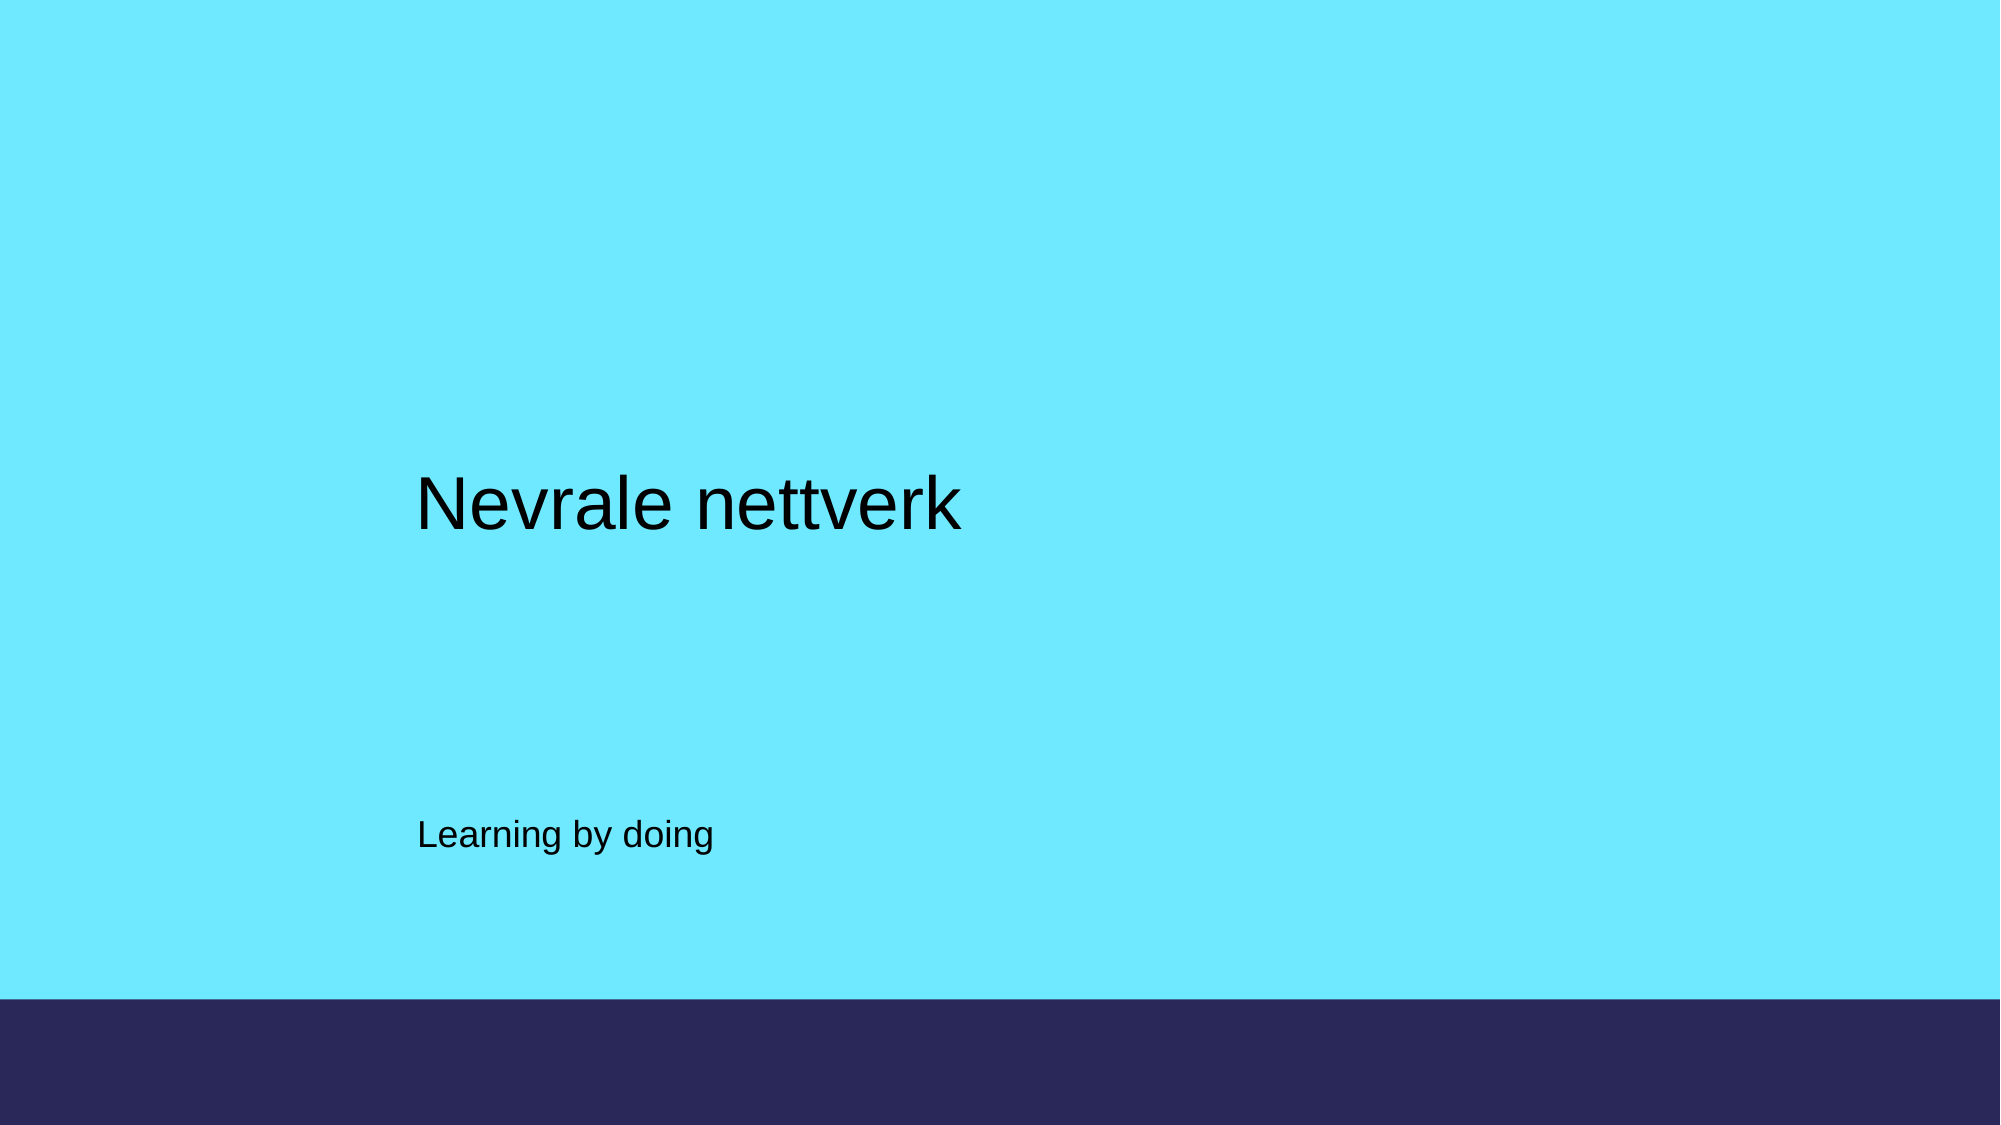

# Nevrale nettverk

Learning by doing
93
17.01.2025